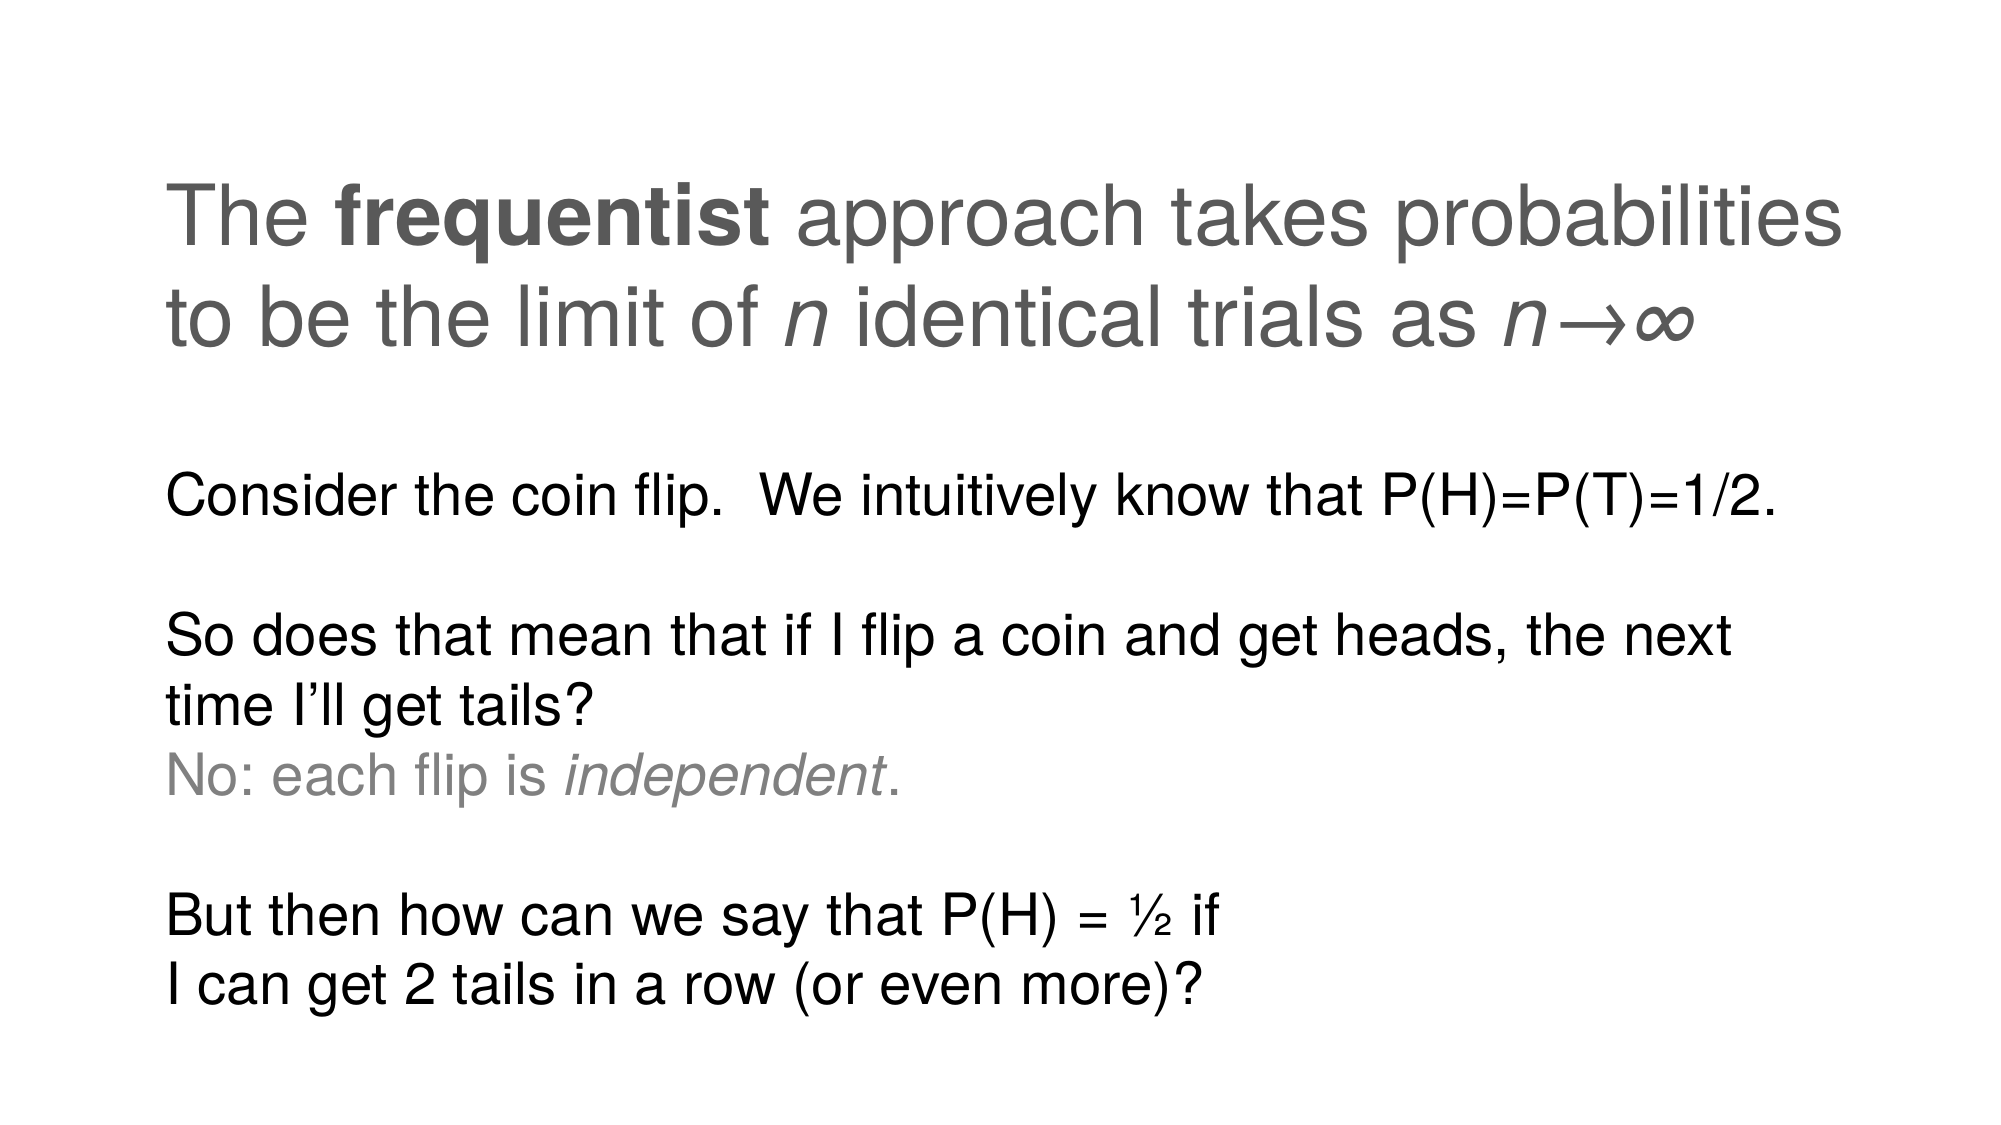

# The frequentist approach takes probabilities to be the limit of n identical trials as n→∞
Consider the coin flip.  We intuitively know that P(H)=P(T)=1/2.

So does that mean that if I flip a coin and get heads, the next time I’ll get tails?
No: each flip is independent.

But then how can we say that P(H) = ½ if
I can get 2 tails in a row (or even more)?